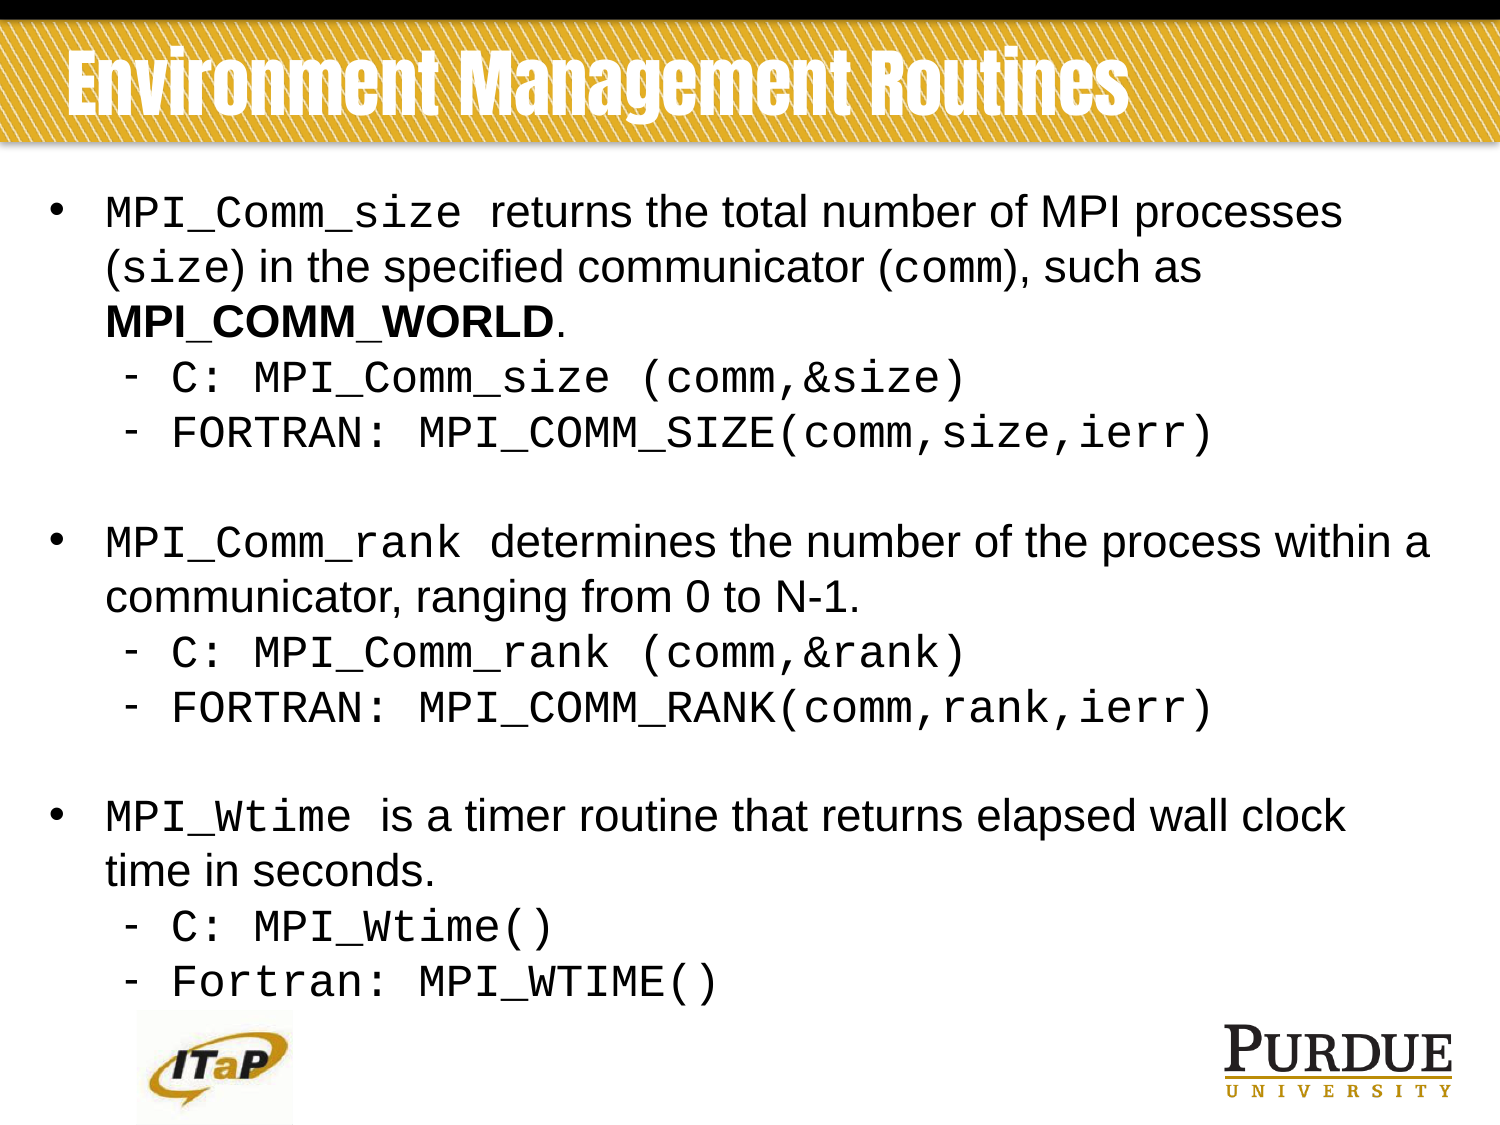

Environment Management Routines
MPI_Comm_size returns the total number of MPI processes (size) in the specified communicator (comm), such as MPI_COMM_WORLD.
C: MPI_Comm_size (comm,&size)
FORTRAN: MPI_COMM_SIZE(comm,size,ierr)

MPI_Comm_rank determines the number of the process within a communicator, ranging from 0 to N-1.
C: MPI_Comm_rank (comm,&rank)
FORTRAN: MPI_COMM_RANK(comm,rank,ierr)

MPI_Wtime is a timer routine that returns elapsed wall clock time in seconds.
C: MPI_Wtime()
Fortran: MPI_WTIME()